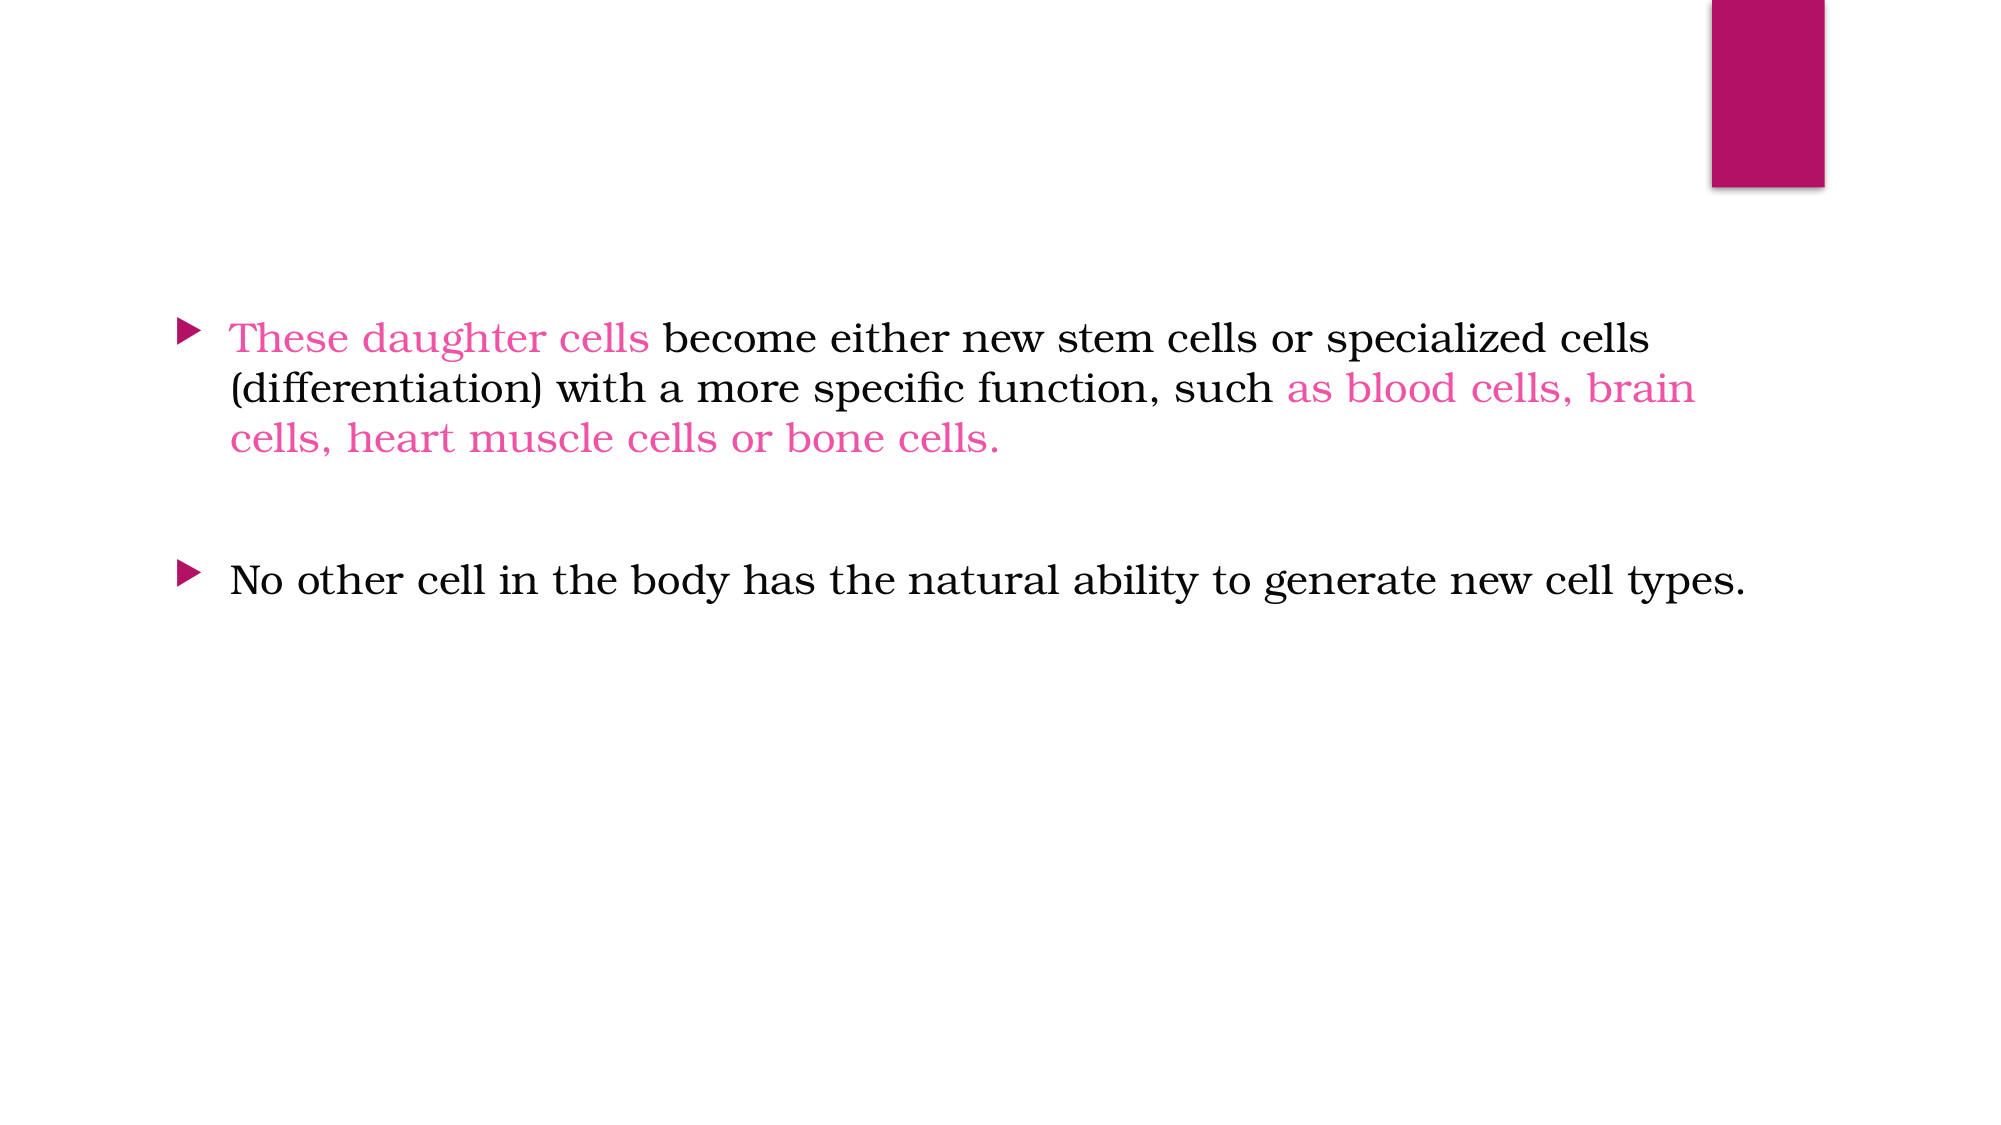

These daughter cells become either new stem cells or specialized cells (differentiation) with a more specific function, such as blood cells, brain cells, heart muscle cells or bone cells.

No other cell in the body has the natural ability to generate new cell types.